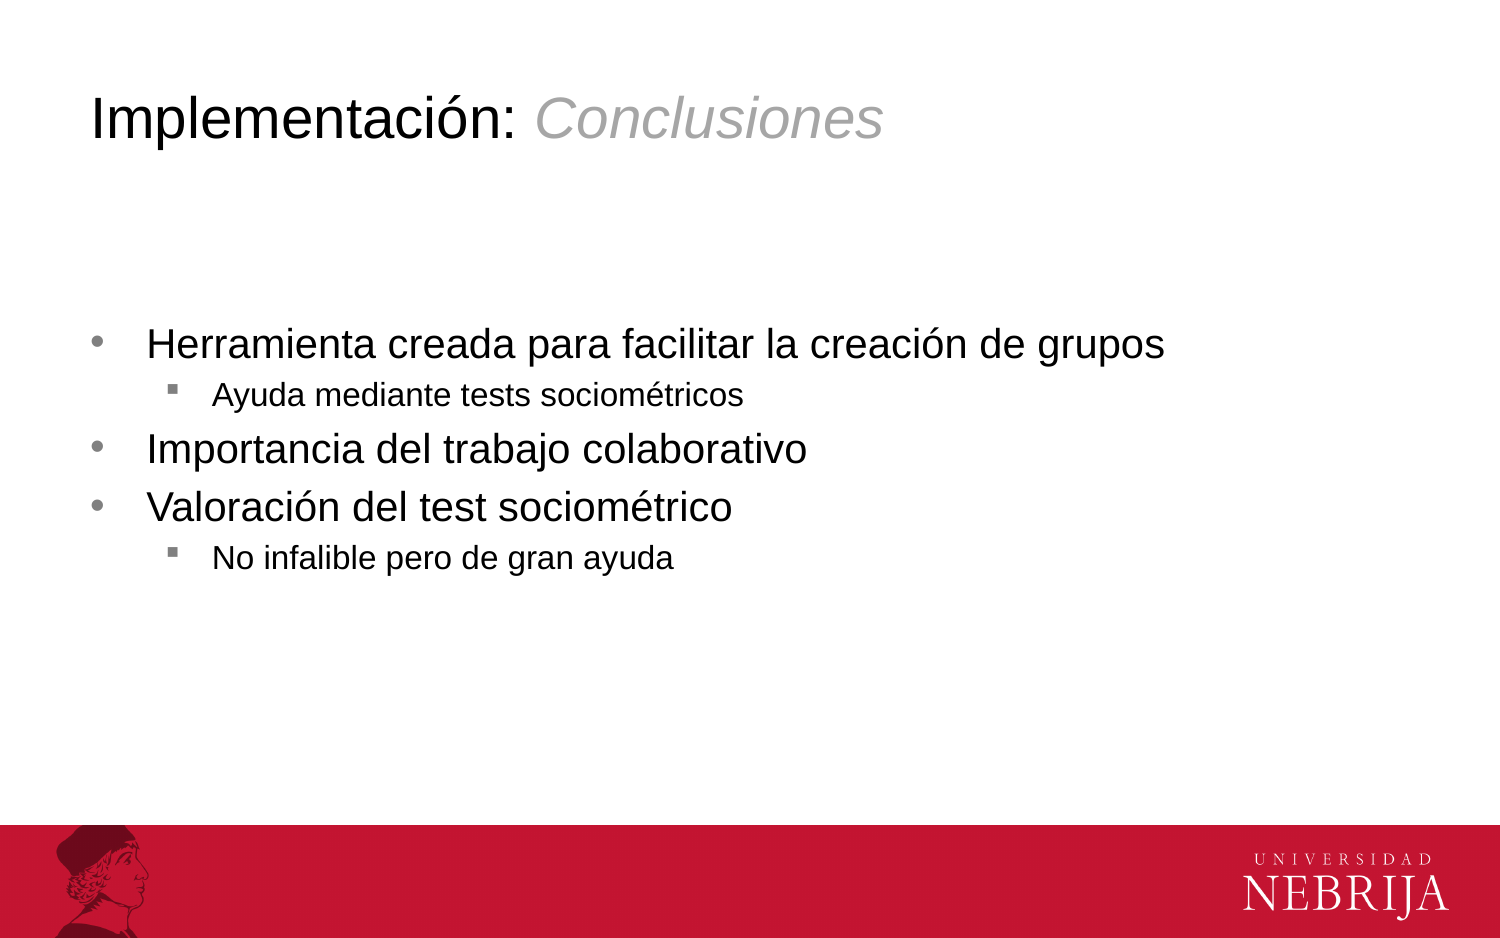

# Implementación: Conclusiones
Herramienta creada para facilitar la creación de grupos
Ayuda mediante tests sociométricos
Importancia del trabajo colaborativo
Valoración del test sociométrico
No infalible pero de gran ayuda